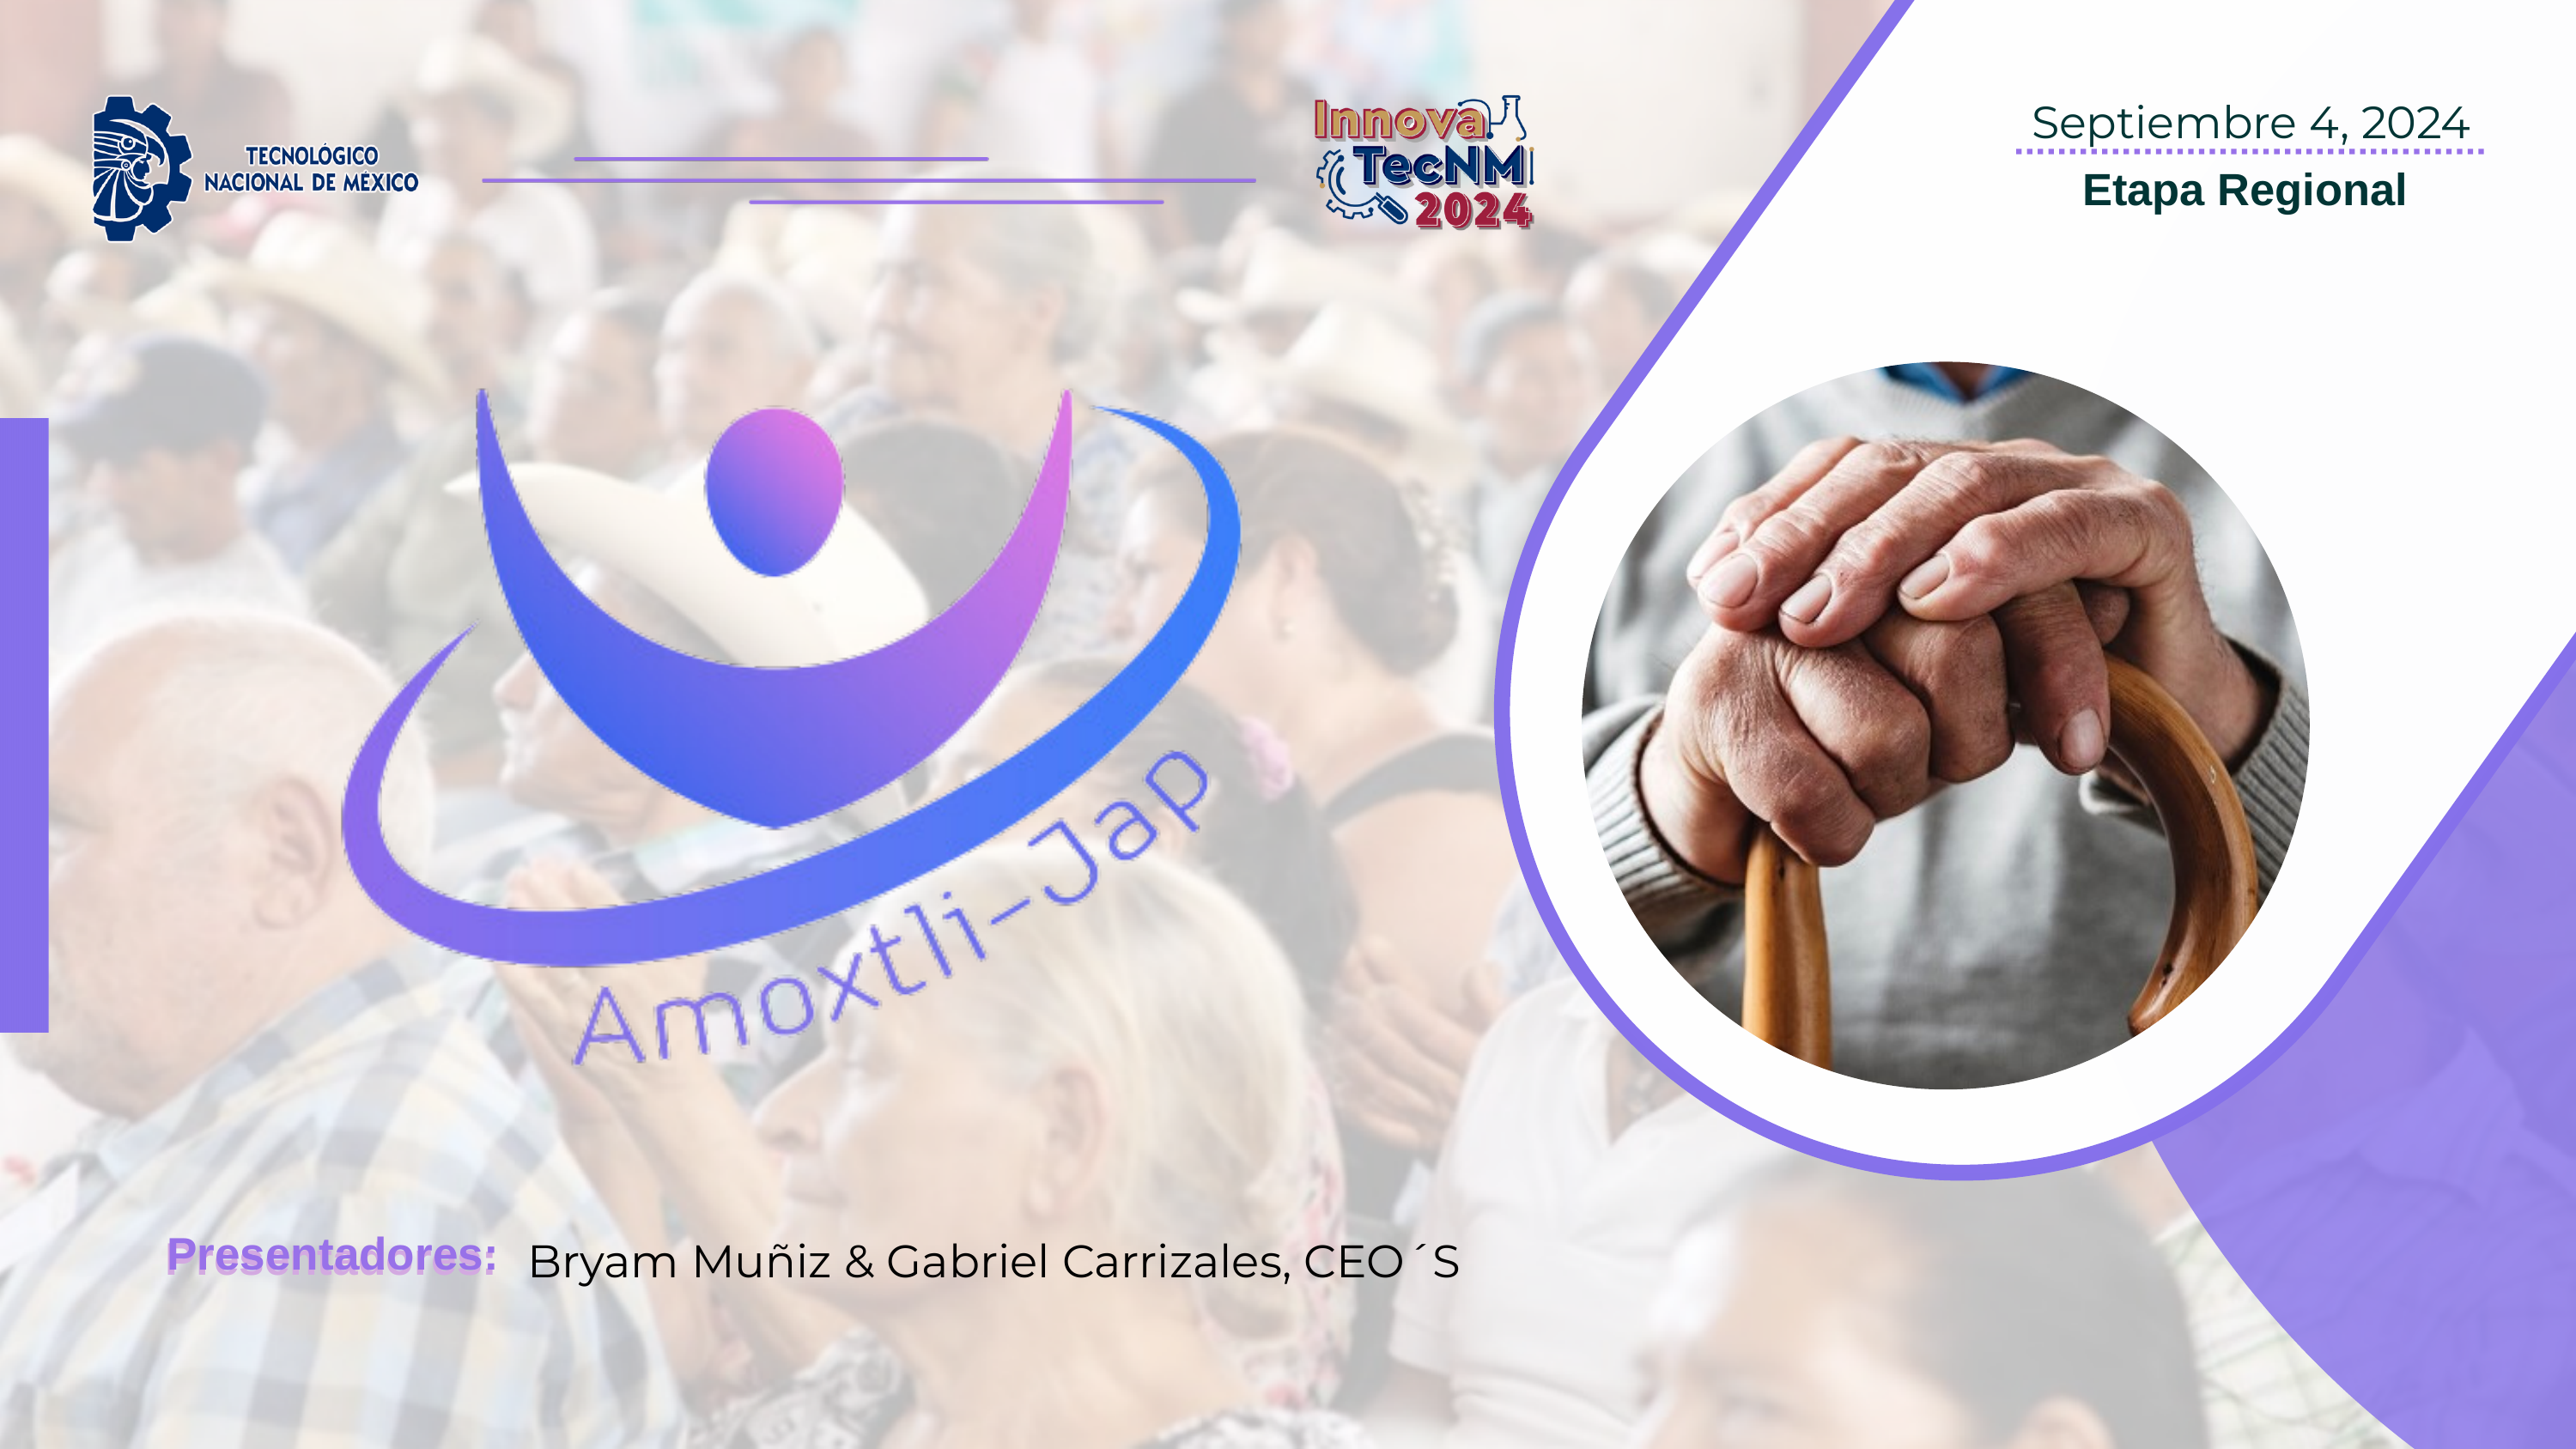

Septiembre 4, 2024

Etapa Regional

Bryam Muñiz & Gabriel Carrizales, CEO´S
Presentadores:
Presentadores: